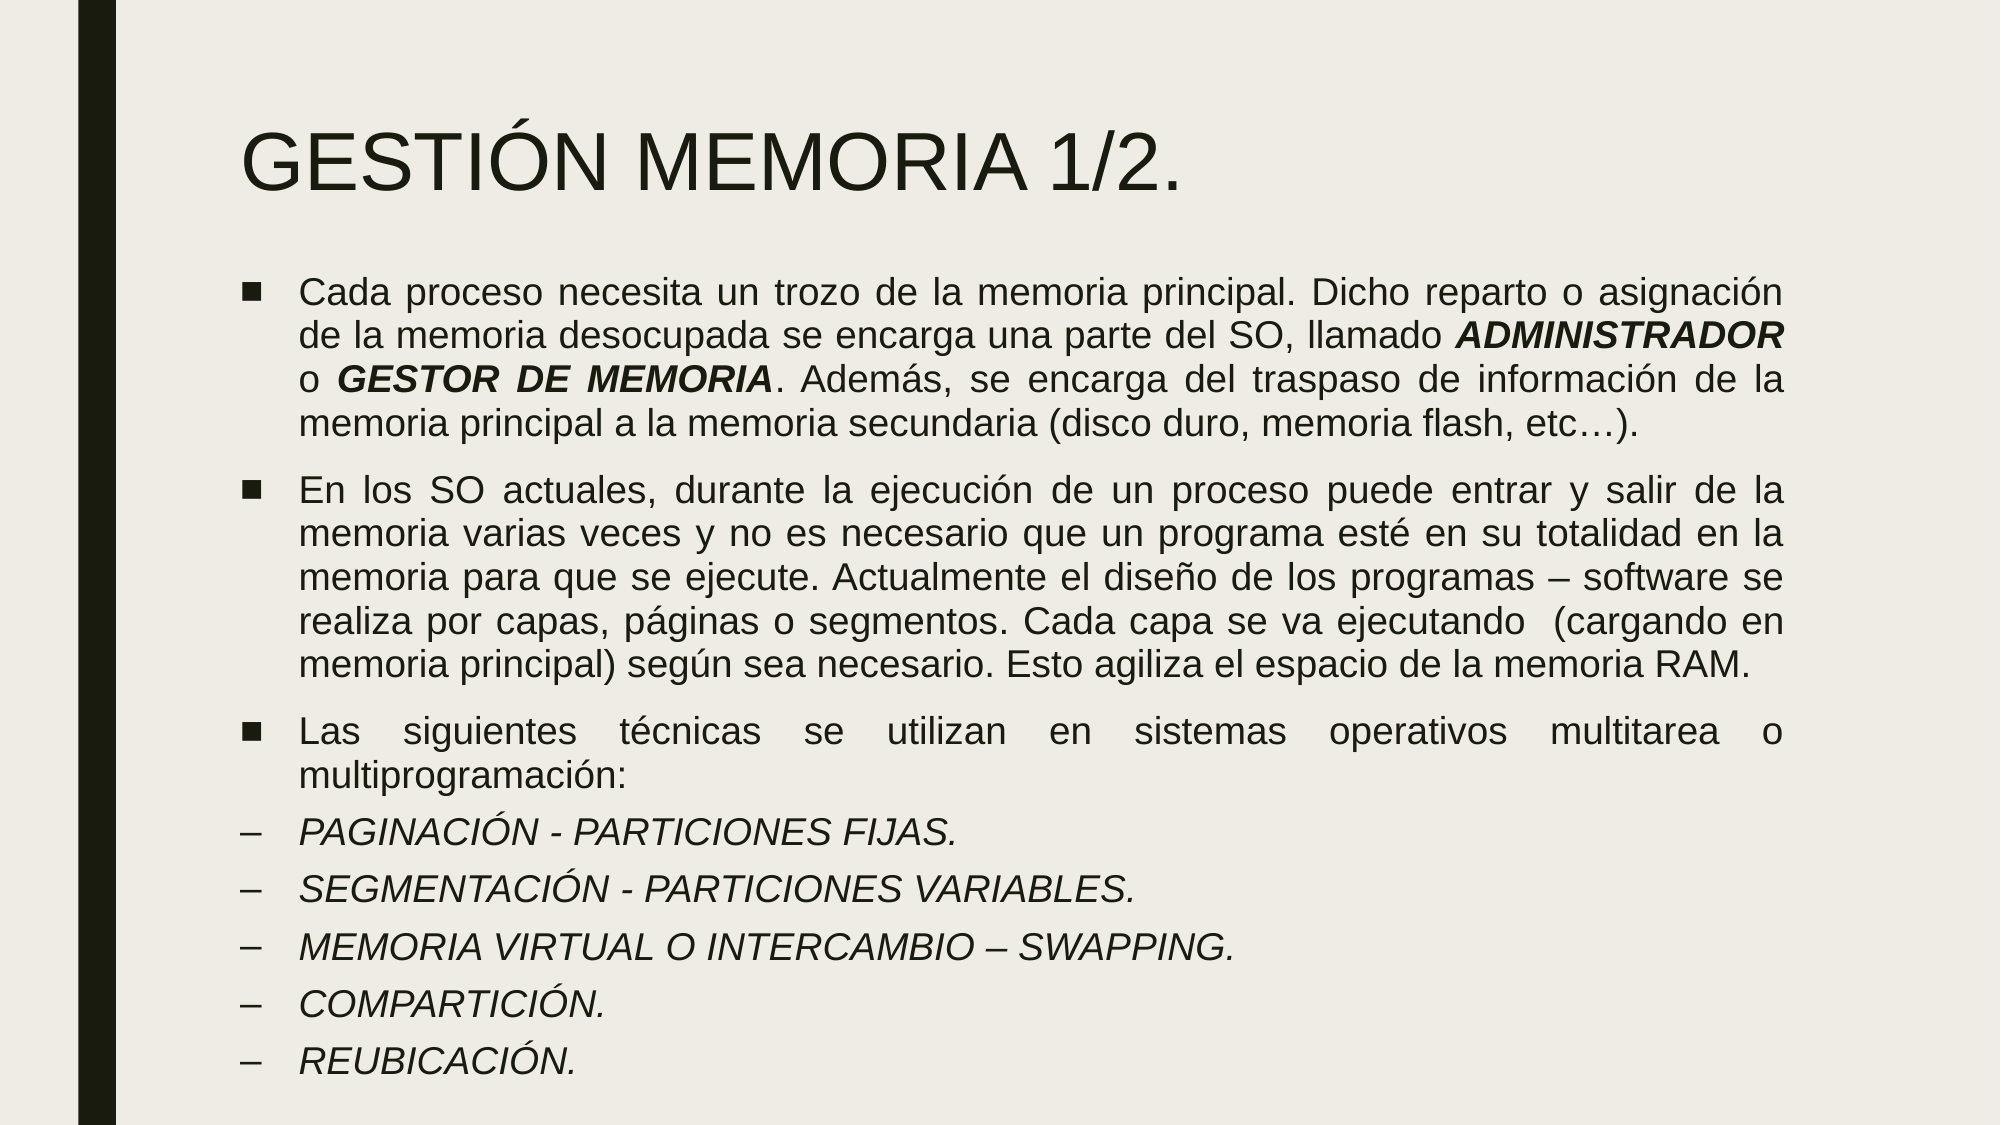

# GESTIÓN MEMORIA 1/2.
Cada proceso necesita un trozo de la memoria principal. Dicho reparto o asignación de la memoria desocupada se encarga una parte del SO, llamado ADMINISTRADOR o GESTOR DE MEMORIA. Además, se encarga del traspaso de información de la memoria principal a la memoria secundaria (disco duro, memoria flash, etc…).
En los SO actuales, durante la ejecución de un proceso puede entrar y salir de la memoria varias veces y no es necesario que un programa esté en su totalidad en la memoria para que se ejecute. Actualmente el diseño de los programas – software se realiza por capas, páginas o segmentos. Cada capa se va ejecutando  (cargando en memoria principal) según sea necesario. Esto agiliza el espacio de la memoria RAM.
Las siguientes técnicas se utilizan en sistemas operativos multitarea o multiprogramación:
PAGINACIÓN - PARTICIONES FIJAS.
SEGMENTACIÓN - PARTICIONES VARIABLES.
MEMORIA VIRTUAL O INTERCAMBIO – SWAPPING.
COMPARTICIÓN.
REUBICACIÓN.